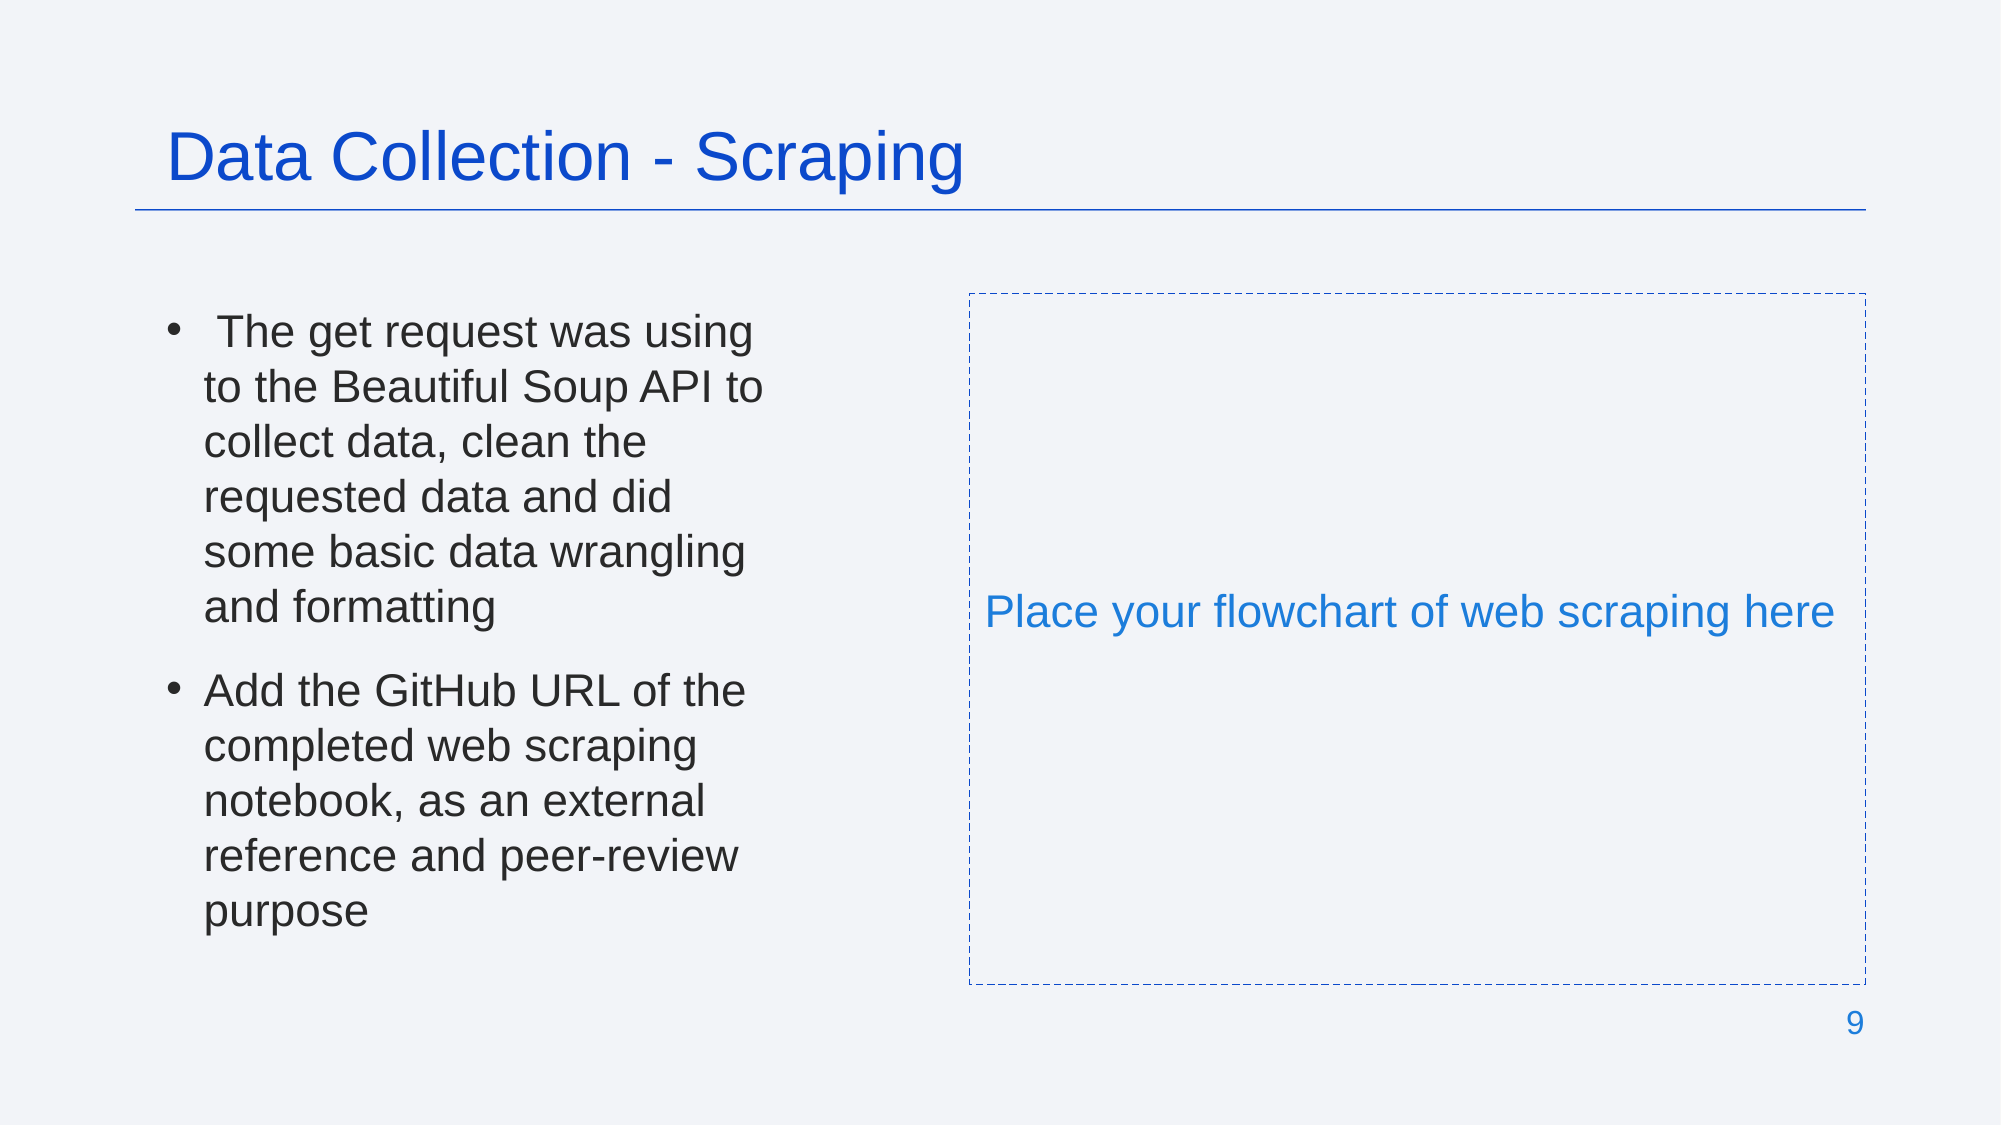

Data Collection - Scraping
 The get request was using  to the Beautiful Soup API to collect data, clean the requested data and did some basic data wrangling and formatting
Add the GitHub URL of the completed web scraping notebook, as an external reference and peer-review purpose

Place your flowchart of web scraping here
9